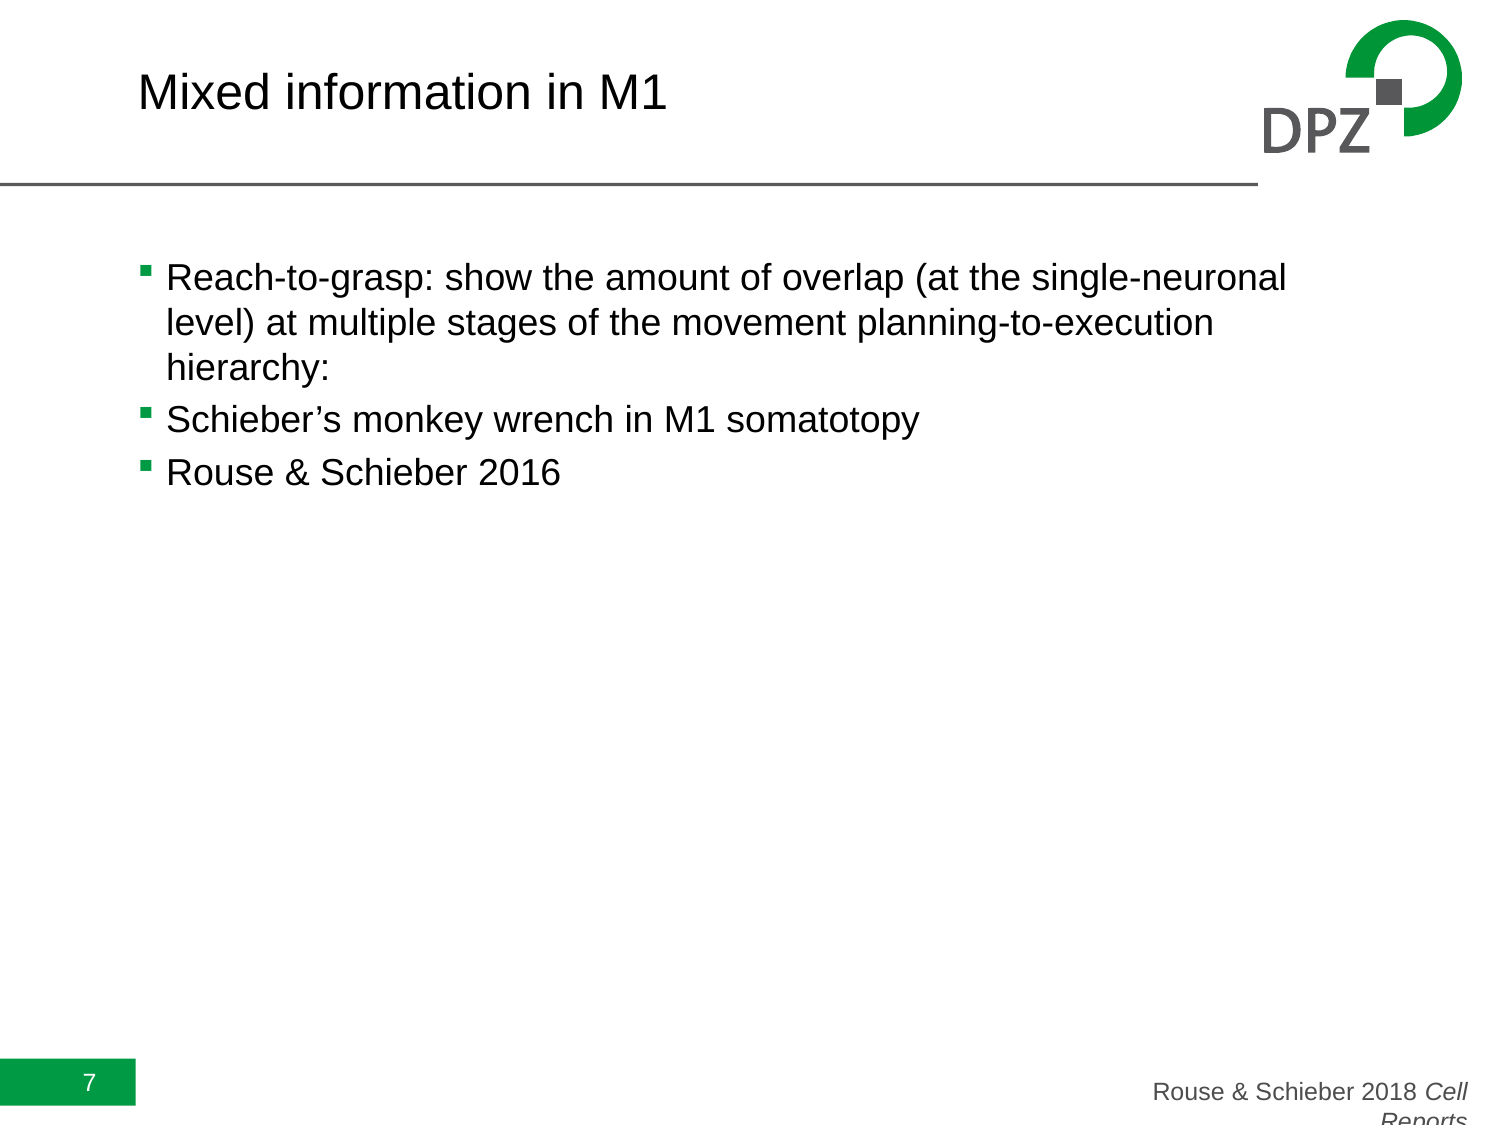

# Mixed information in M1
Reach-to-grasp: show the amount of overlap (at the single-neuronal level) at multiple stages of the movement planning-to-execution hierarchy:
Schieber’s monkey wrench in M1 somatotopy
Rouse & Schieber 2016
7
Rouse & Schieber 2018 Cell Reports